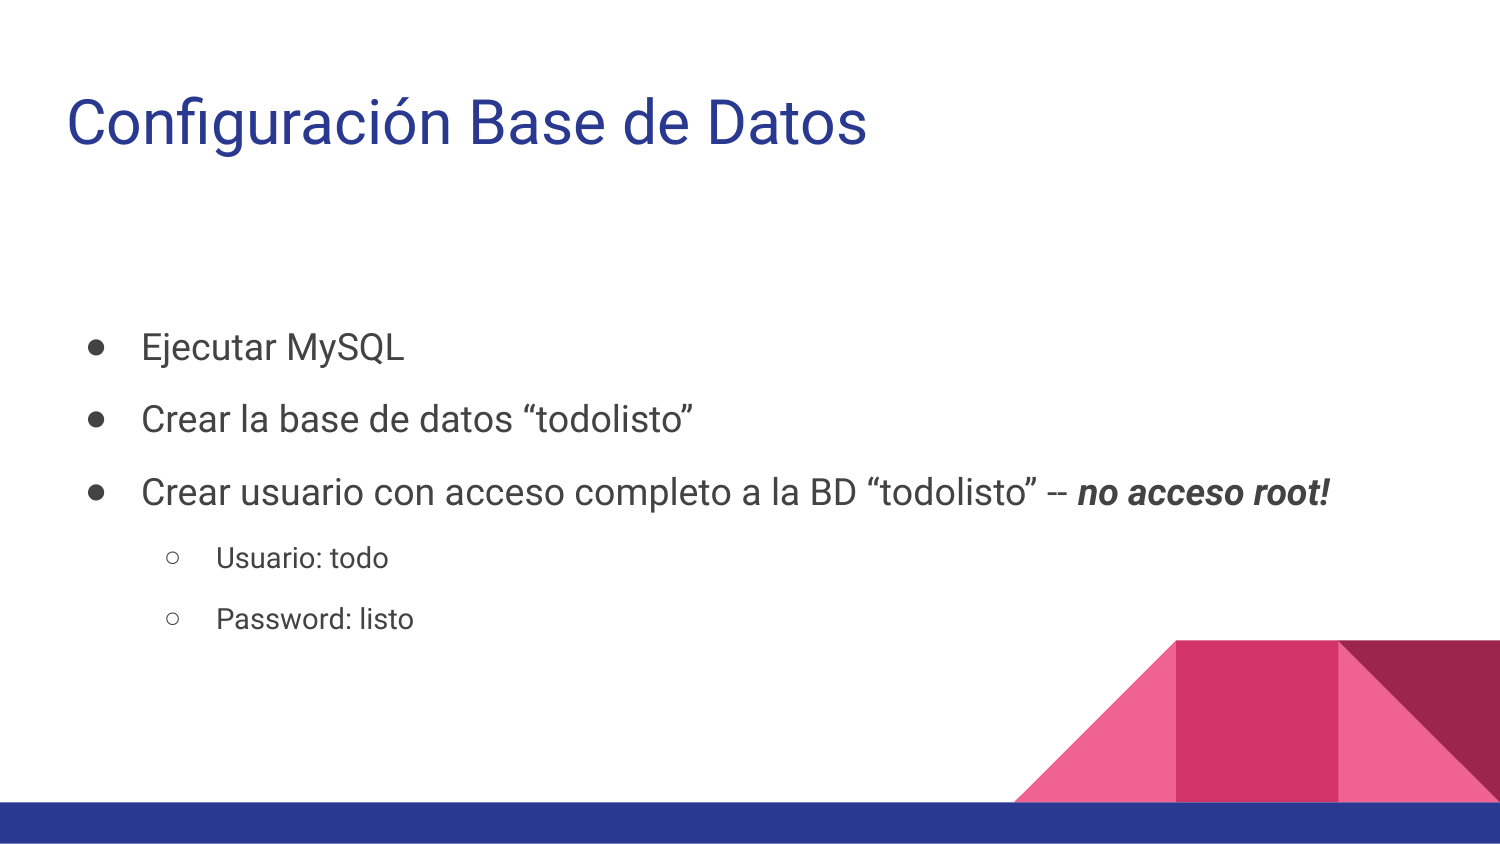

# Configuración Base de Datos
Ejecutar MySQL
Crear la base de datos “todolisto”
Crear usuario con acceso completo a la BD “todolisto” -- no acceso root!
Usuario: todo
Password: listo